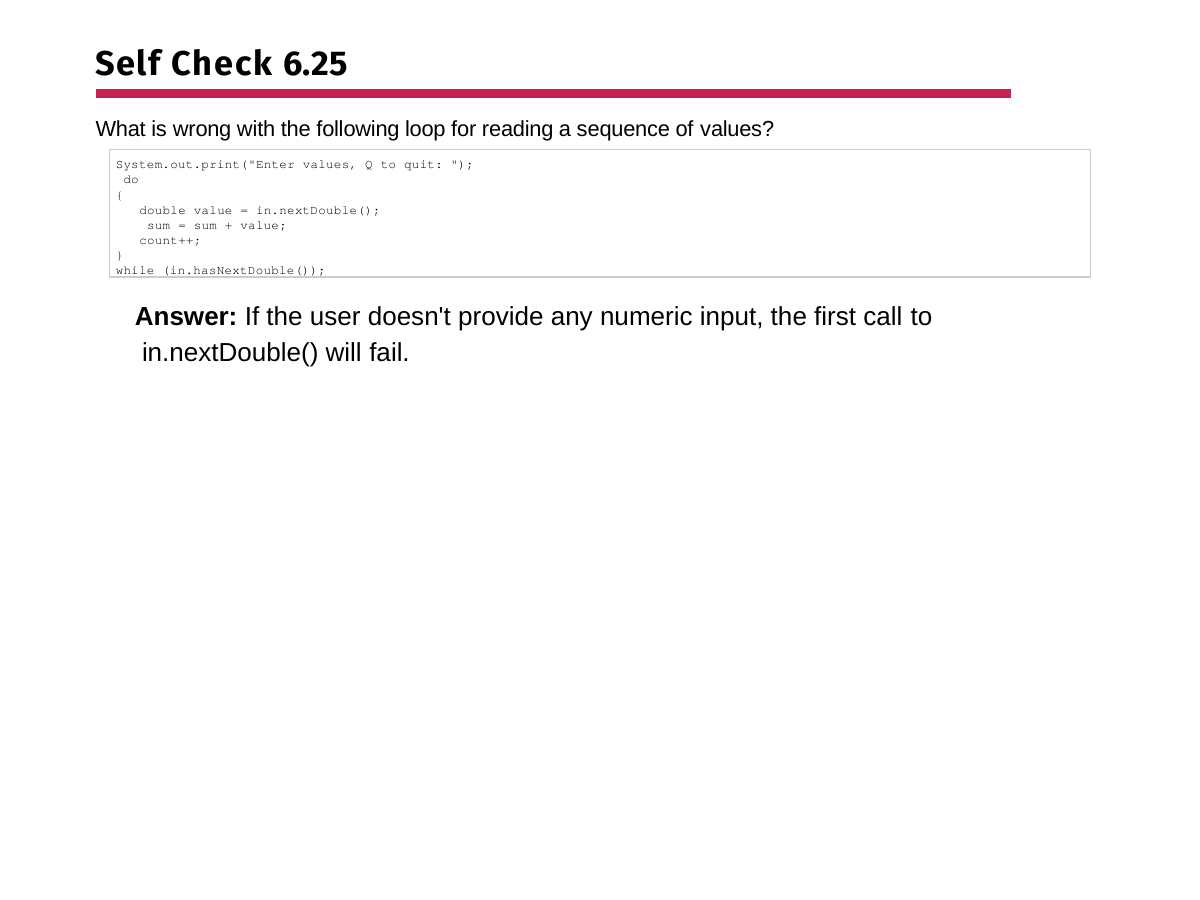

# Self Check 6.25
What is wrong with the following loop for reading a sequence of values?
System.out.print("Enter values, Q to quit: ");  do
{
double value = in.nextDouble();  sum = sum + value;
count++;
}
while (in.hasNextDouble());
Answer: If the user doesn't provide any numeric input, the first call to  in.nextDouble() will fail.